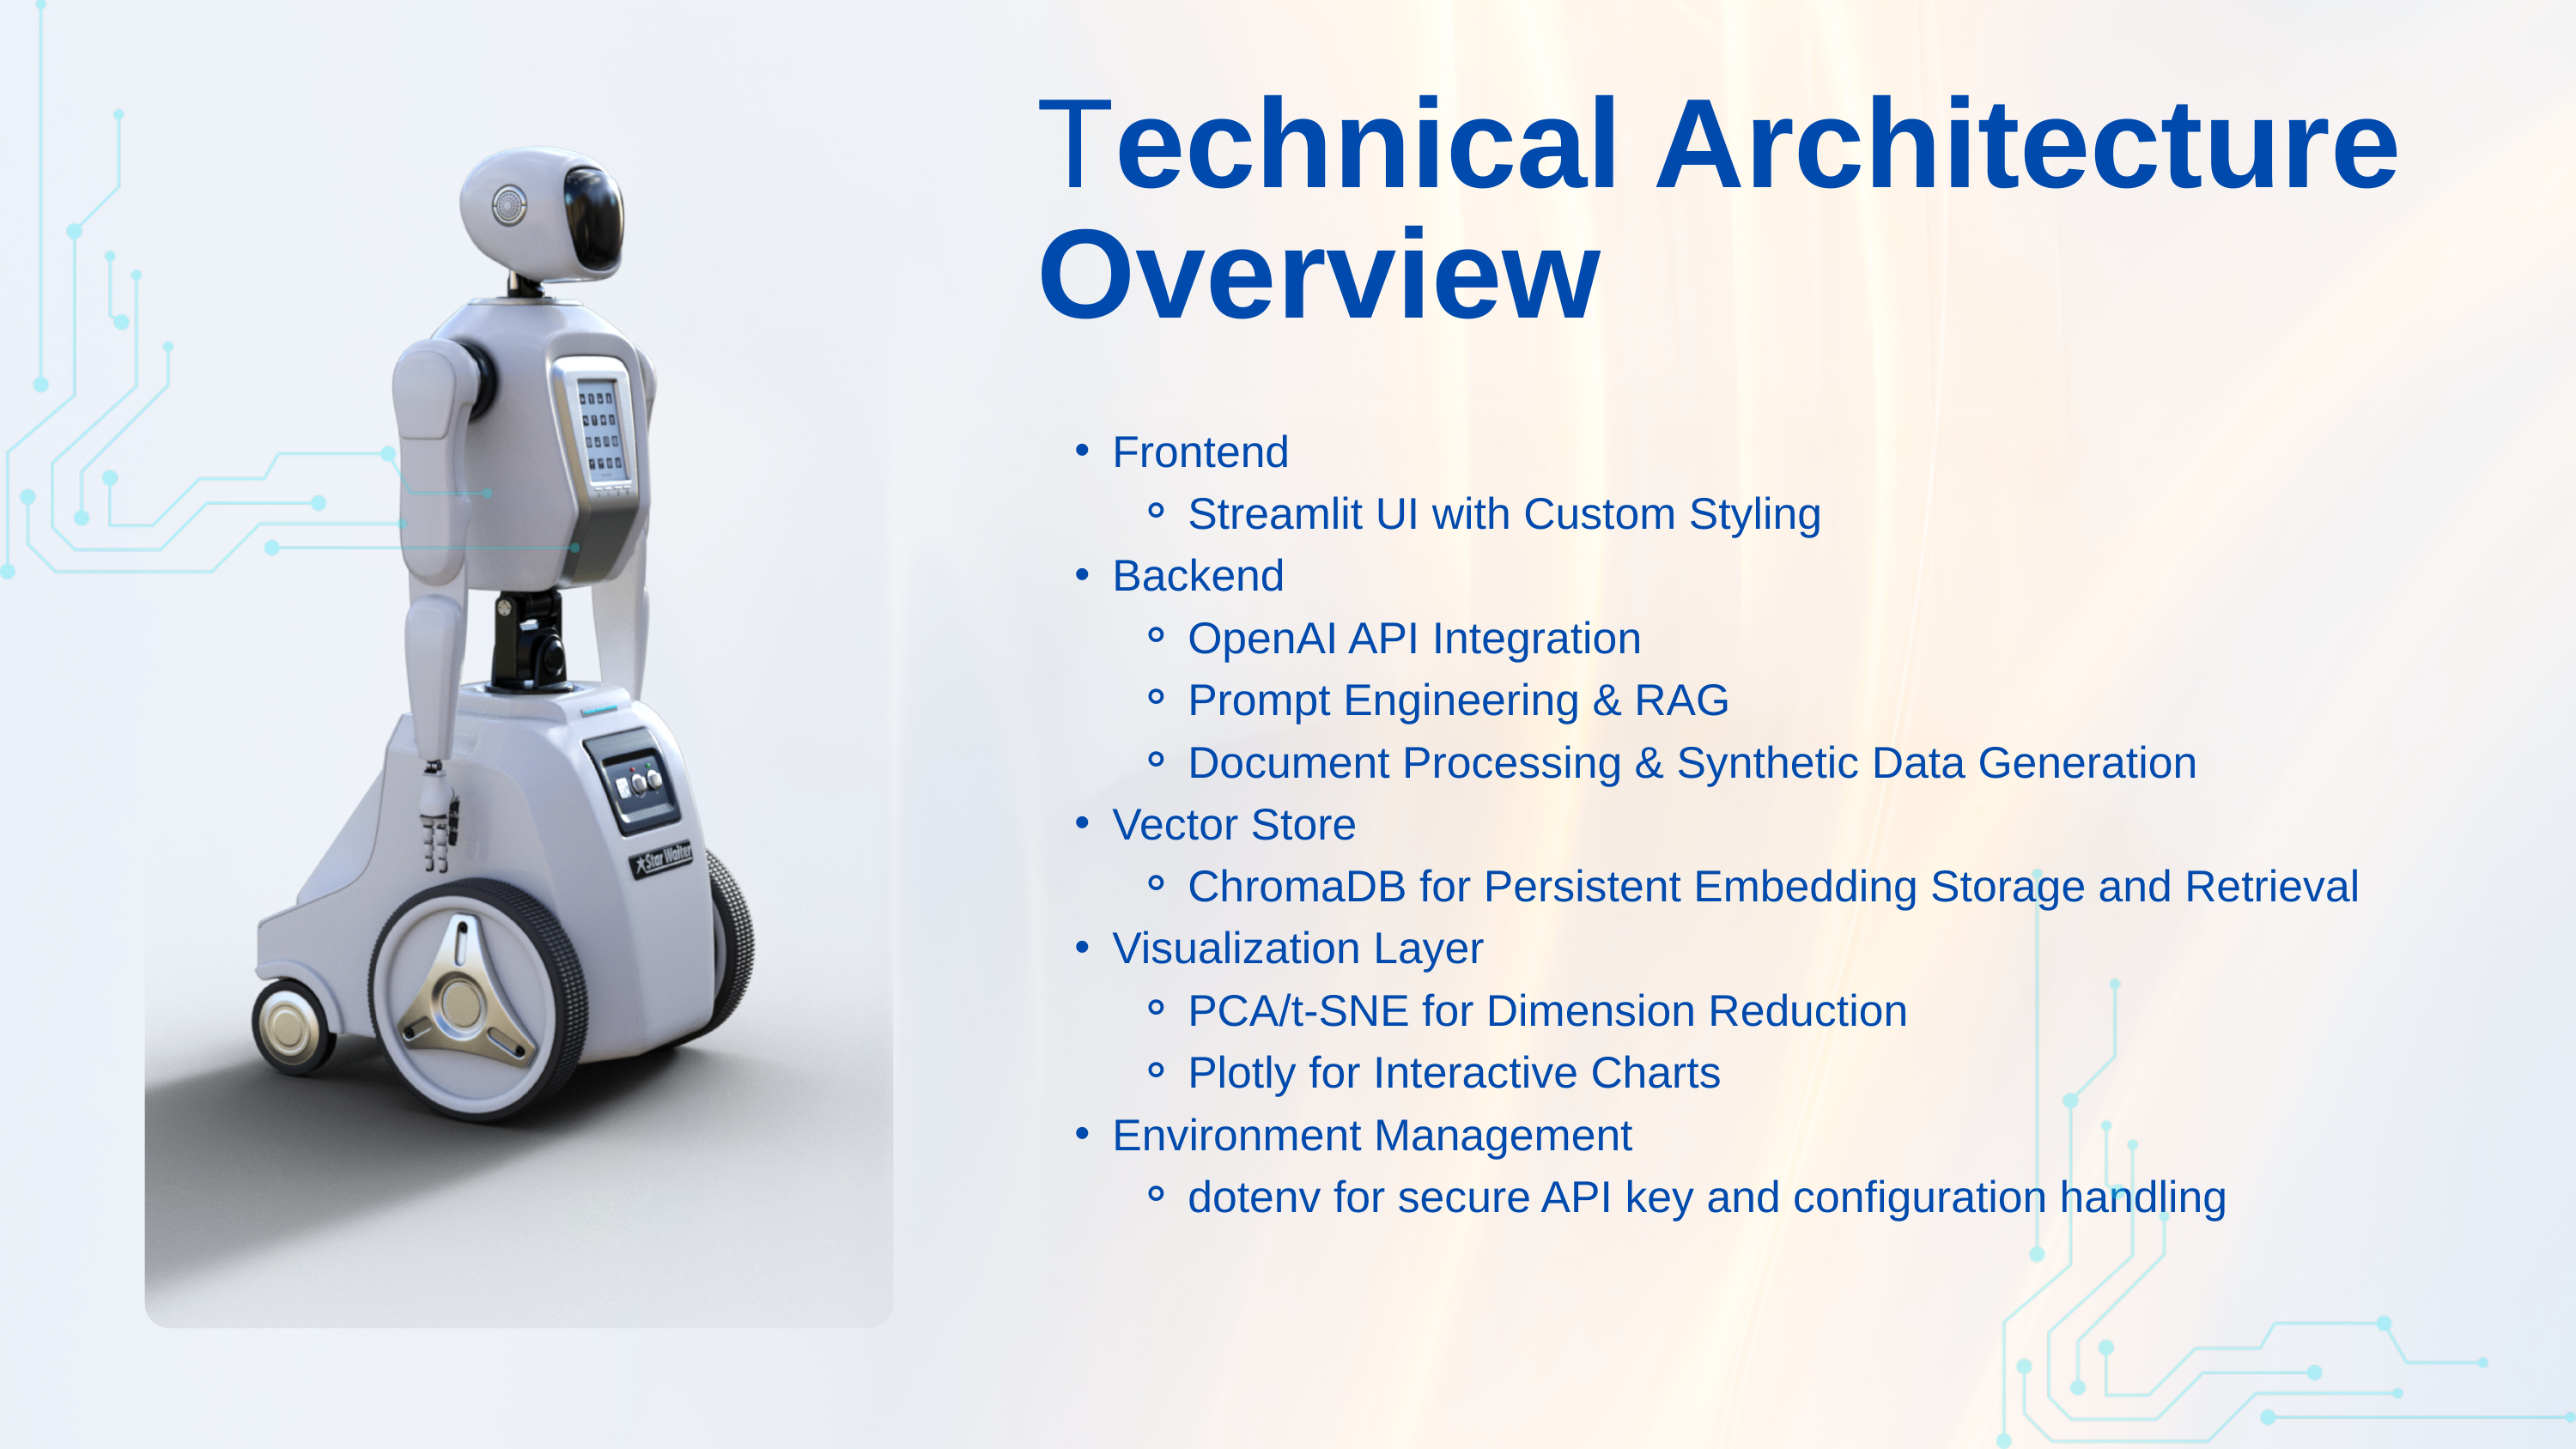

Technical Architecture Overview

Frontend
Streamlit UI with Custom Styling
Backend
OpenAI API Integration
Prompt Engineering & RAG
Document Processing & Synthetic Data Generation
Vector Store
ChromaDB for Persistent Embedding Storage and Retrieval
Visualization Layer
PCA/t-SNE for Dimension Reduction
Plotly for Interactive Charts
Environment Management
dotenv for secure API key and configuration handling